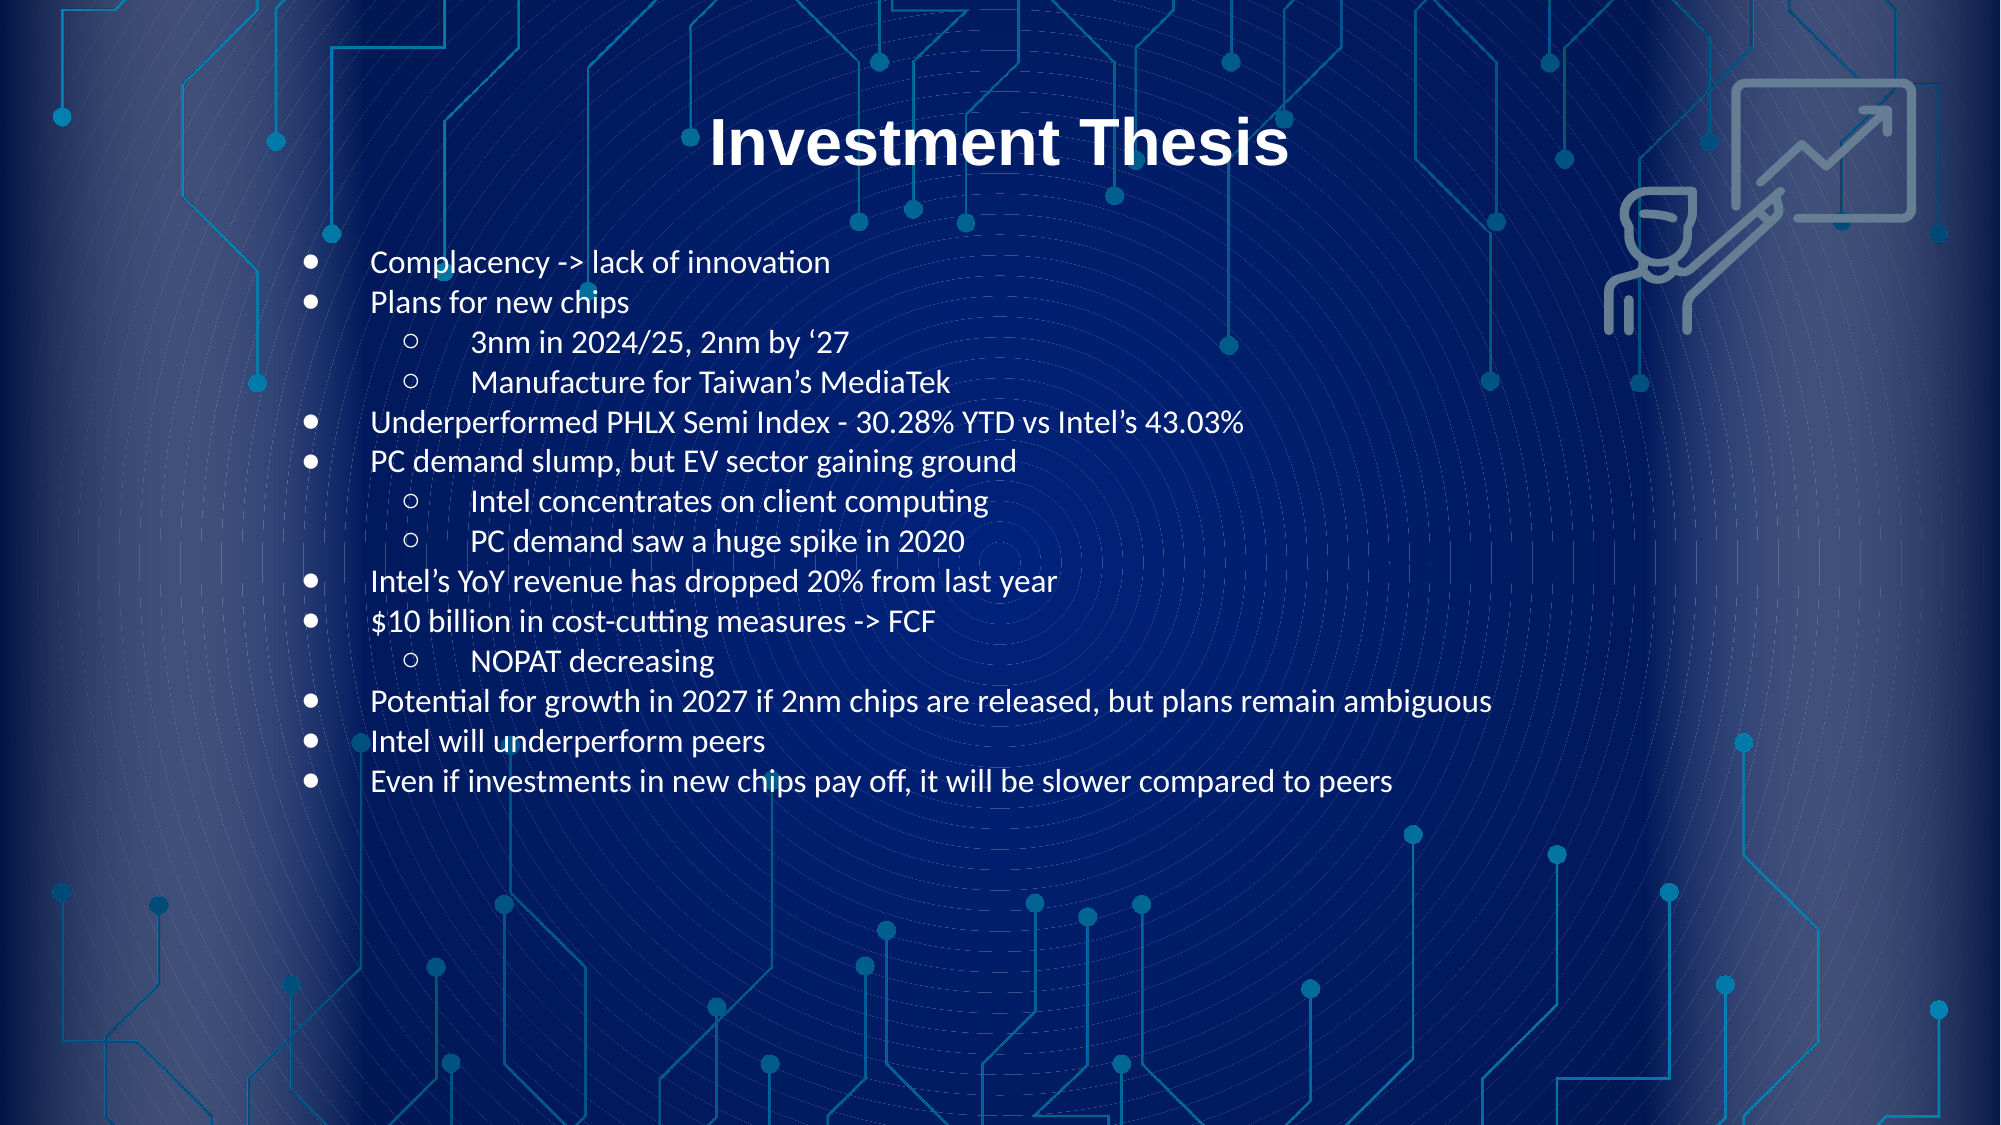

Investment Thesis

Complacency -> lack of innovation
Plans for new chips
3nm in 2024/25, 2nm by ‘27
Manufacture for Taiwan’s MediaTek
Underperformed PHLX Semi Index - 30.28% YTD vs Intel’s 43.03%
PC demand slump, but EV sector gaining ground
Intel concentrates on client computing
PC demand saw a huge spike in 2020
Intel’s YoY revenue has dropped 20% from last year
$10 billion in cost-cutting measures -> FCF
NOPAT decreasing
Potential for growth in 2027 if 2nm chips are released, but plans remain ambiguous
Intel will underperform peers
Even if investments in new chips pay off, it will be slower compared to peers